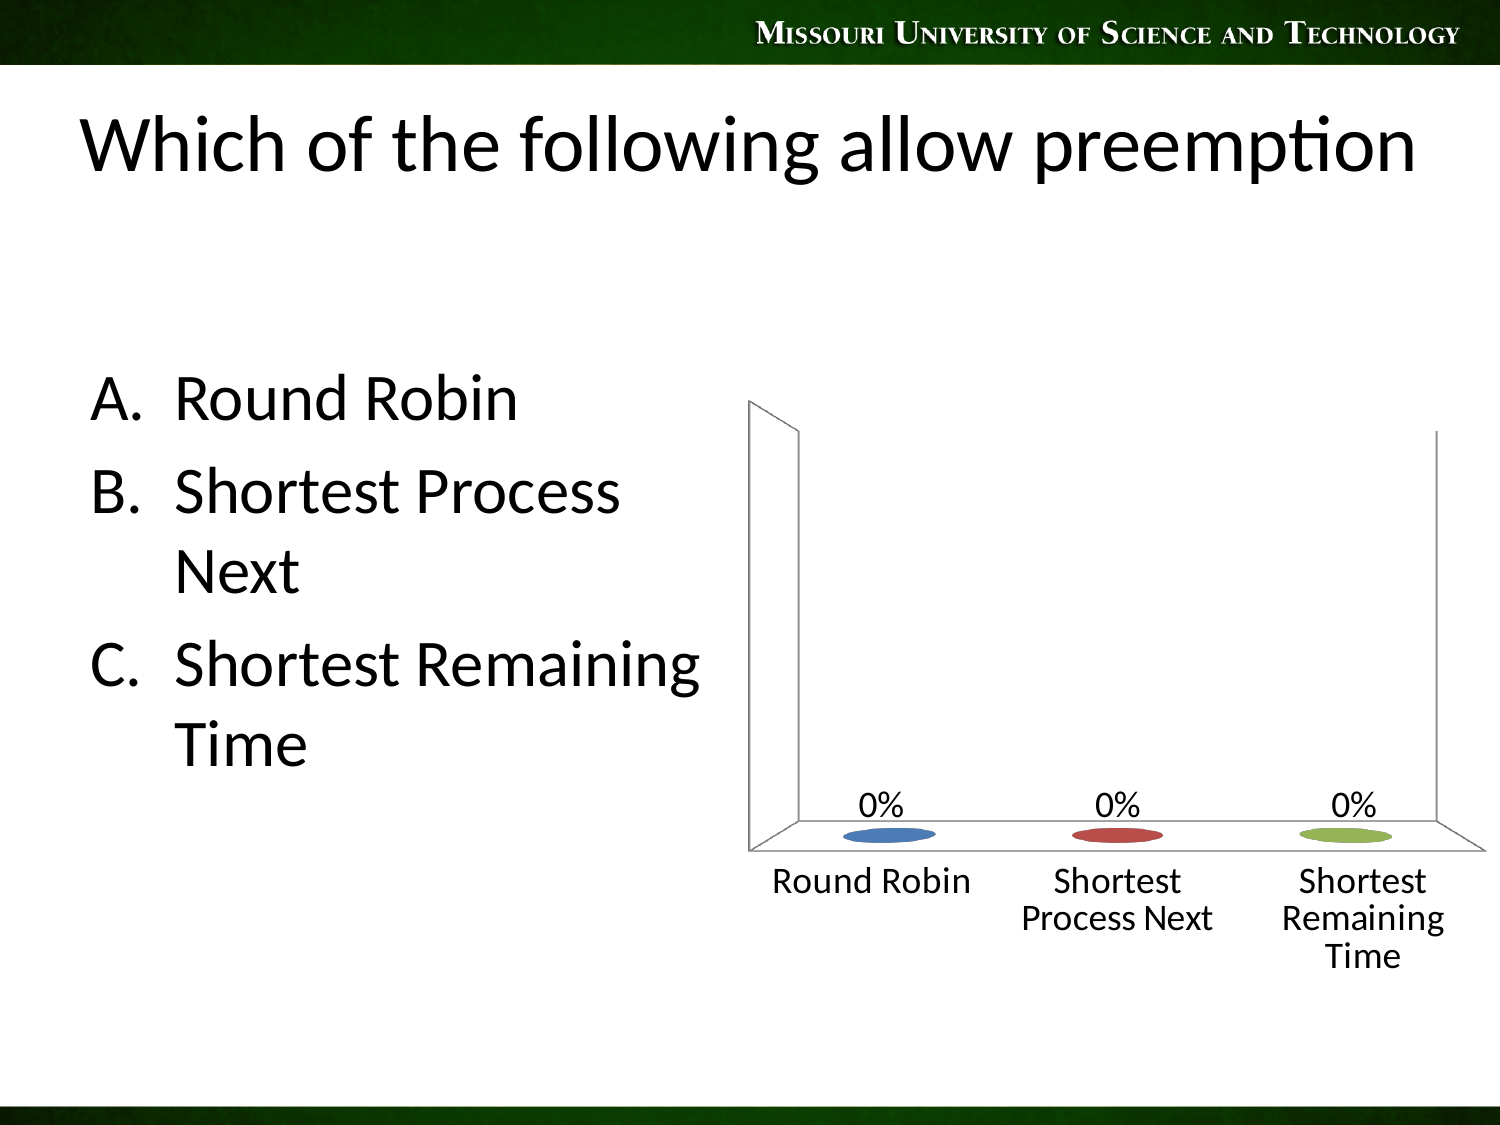

# Which of the following allow preemption
Round Robin
Shortest Process Next
Shortest Remaining Time

[unsupported chart]